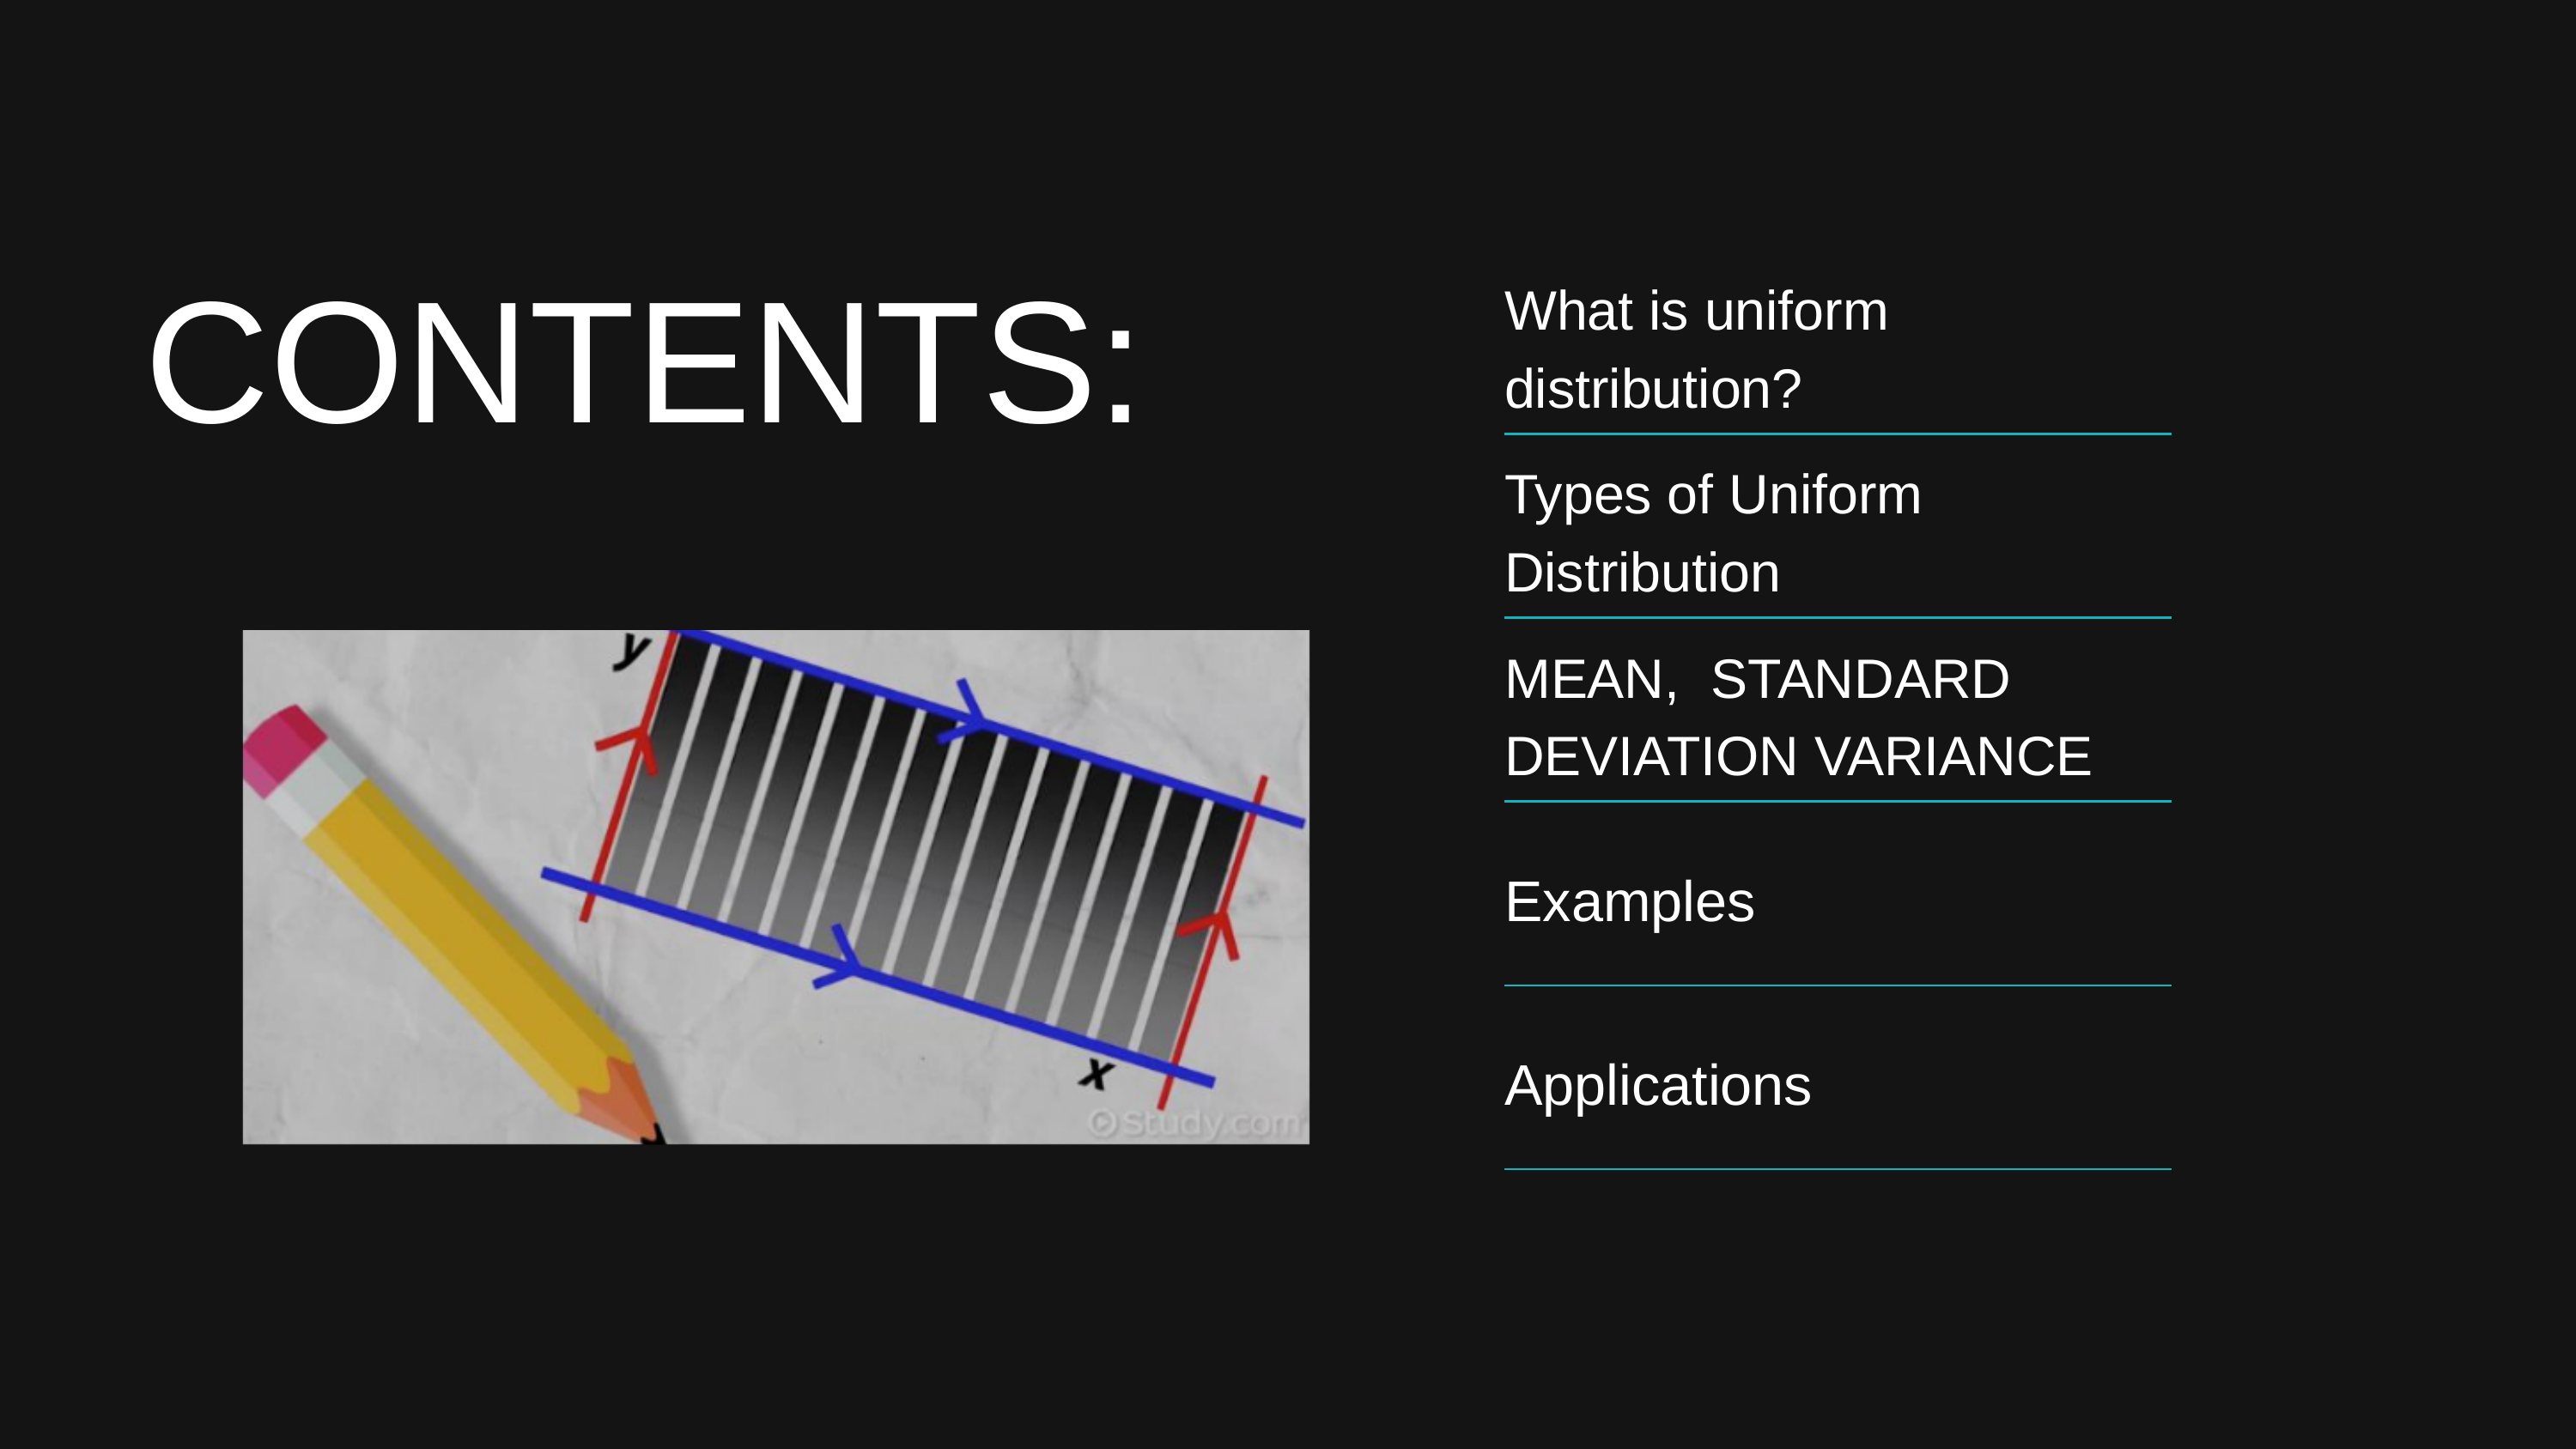

CONTENTS:

| What is uniform distribution? |
| --- |
| Types of Uniform Distribution |
| MEAN, STANDARD DEVIATION VARIANCE |
| Examples |
| Applications |
|  |